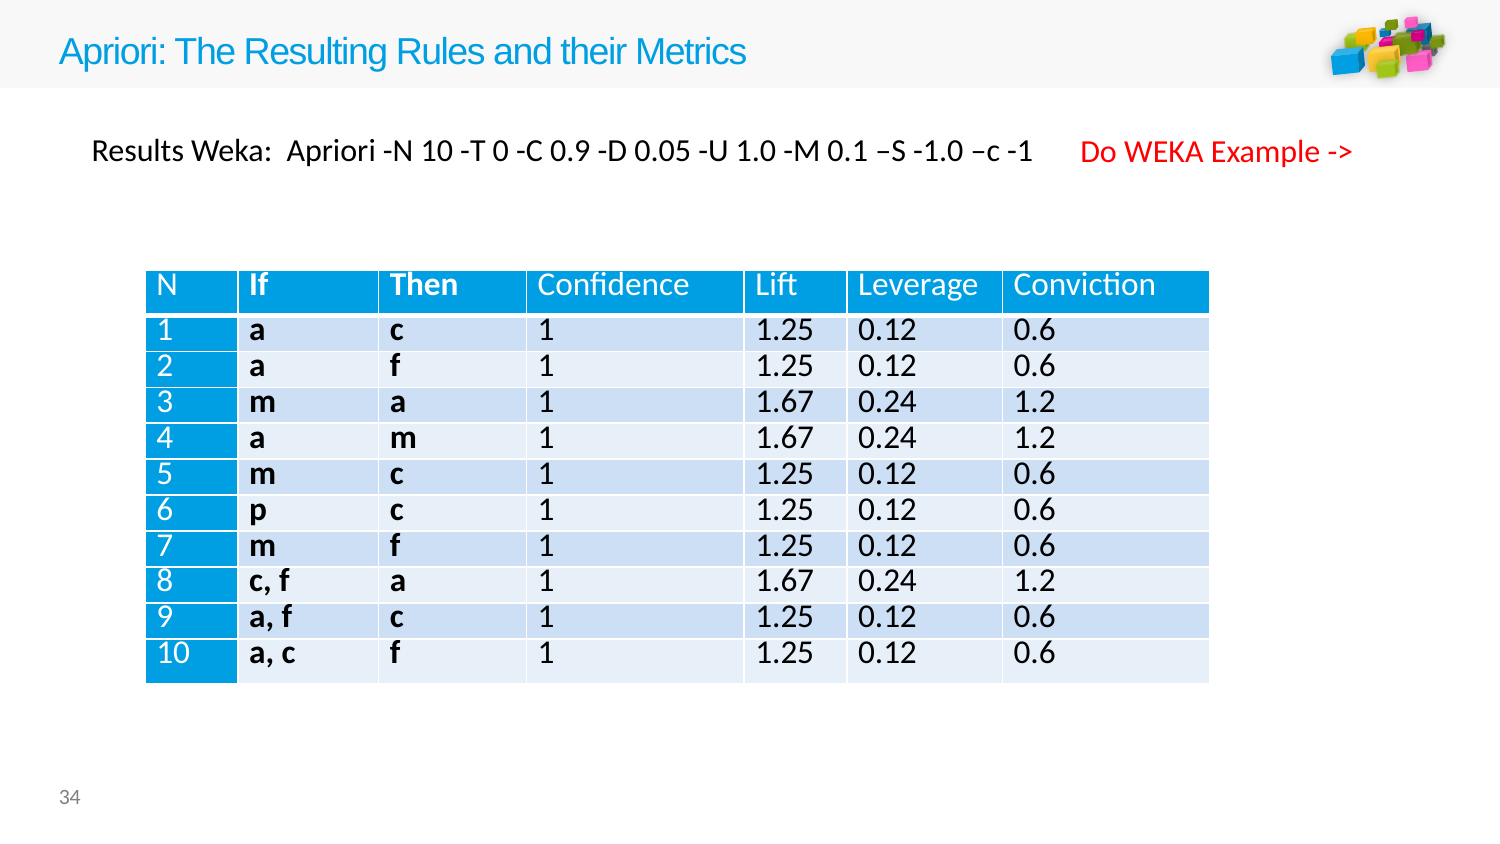

# Apriori: The Resulting Rules and their Metrics
Results Weka:  Apriori -N 10 -T 0 -C 0.9 -D 0.05 -U 1.0 -M 0.1 –S -1.0 –c -1
Do WEKA Example ->
| N | If | Then | Confidence | Lift | Leverage | Conviction |
| --- | --- | --- | --- | --- | --- | --- |
| 1 | a | c | 1 | 1.25 | 0.12 | 0.6 |
| 2 | a | f | 1 | 1.25 | 0.12 | 0.6 |
| 3 | m | a | 1 | 1.67 | 0.24 | 1.2 |
| 4 | a | m | 1 | 1.67 | 0.24 | 1.2 |
| 5 | m | c | 1 | 1.25 | 0.12 | 0.6 |
| 6 | p | c | 1 | 1.25 | 0.12 | 0.6 |
| 7 | m | f | 1 | 1.25 | 0.12 | 0.6 |
| 8 | c, f | a | 1 | 1.67 | 0.24 | 1.2 |
| 9 | a, f | c | 1 | 1.25 | 0.12 | 0.6 |
| 10 | a, c | f | 1 | 1.25 | 0.12 | 0.6 |